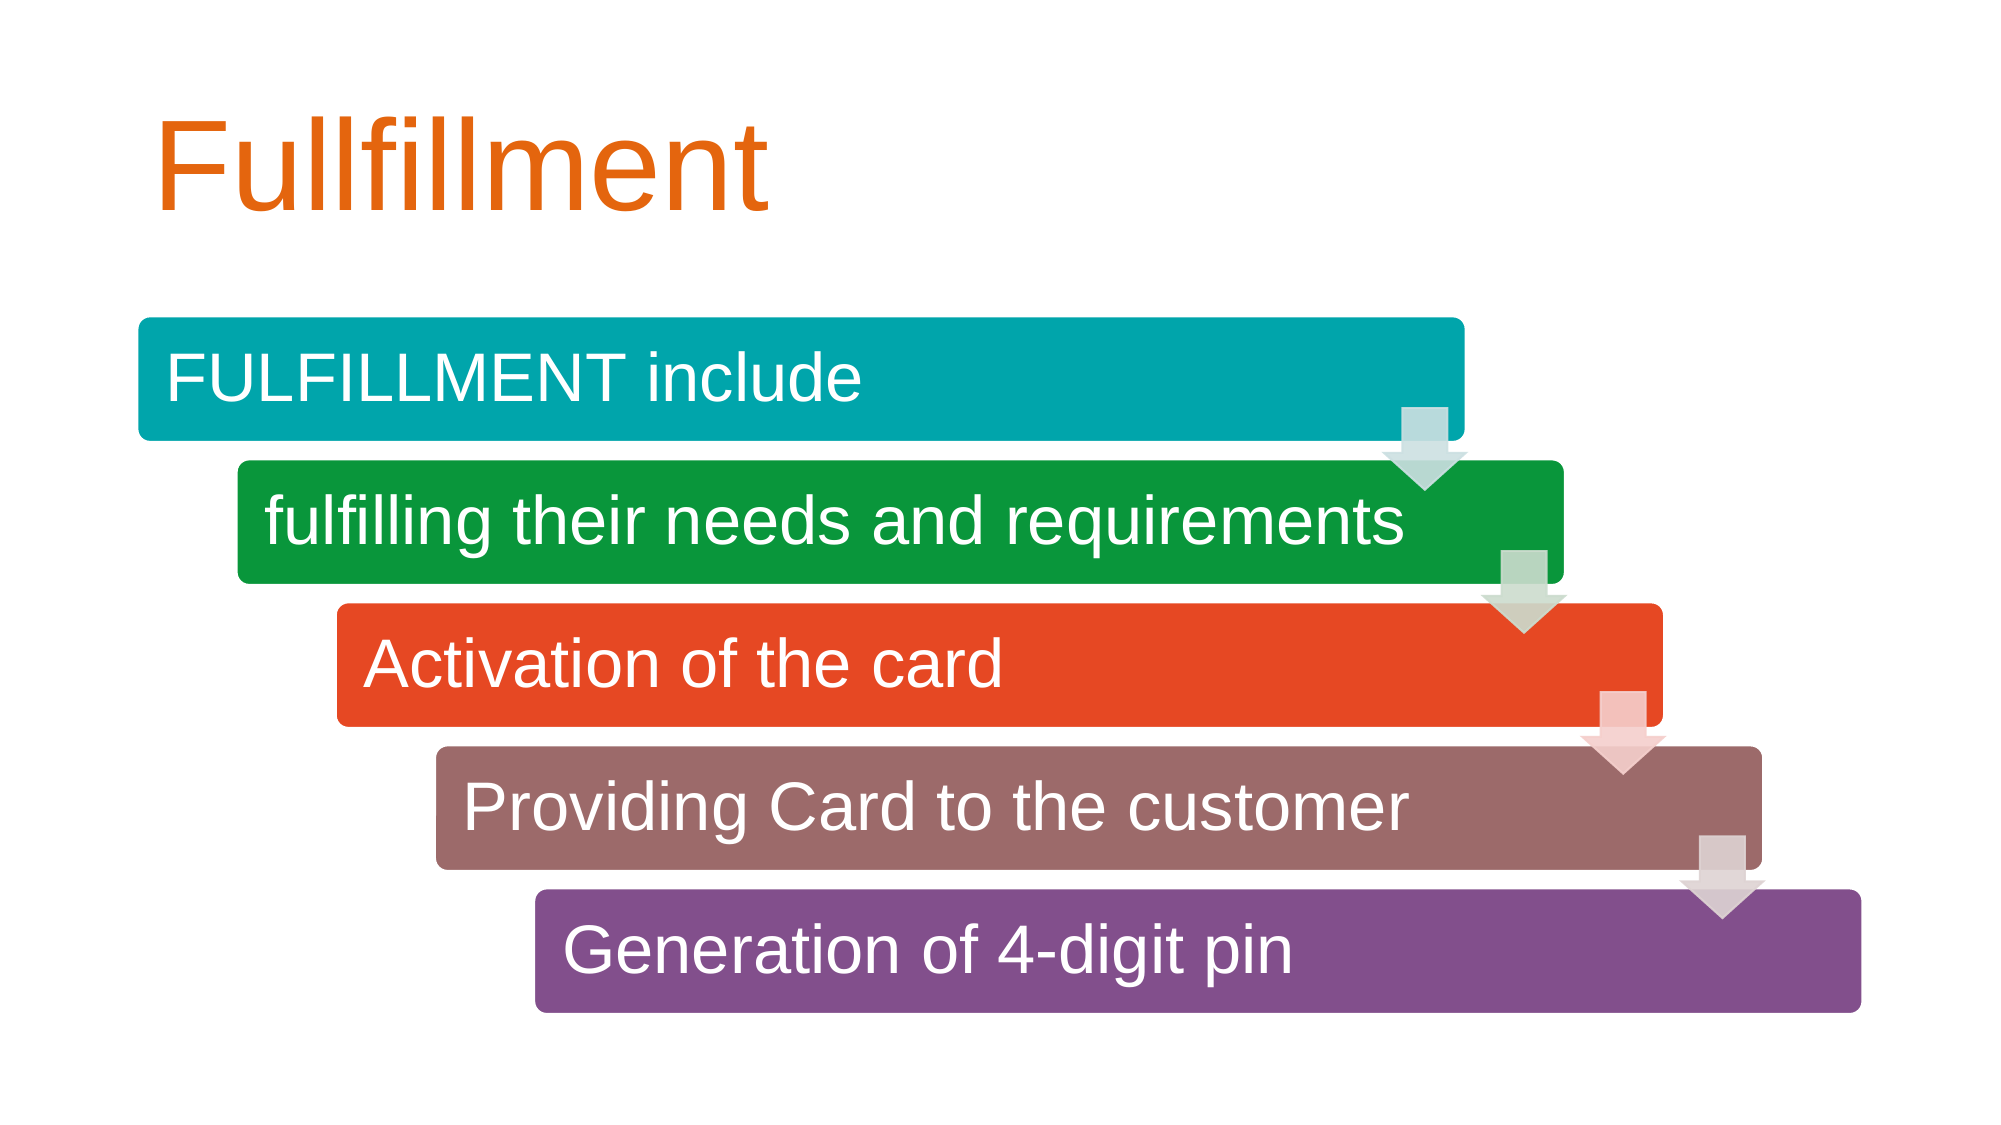

# Fullfillment
FULFILLMENT include
fulfilling their needs and requirements
Activation of the card
Providing Card to the customer
Generation of 4-digit pin